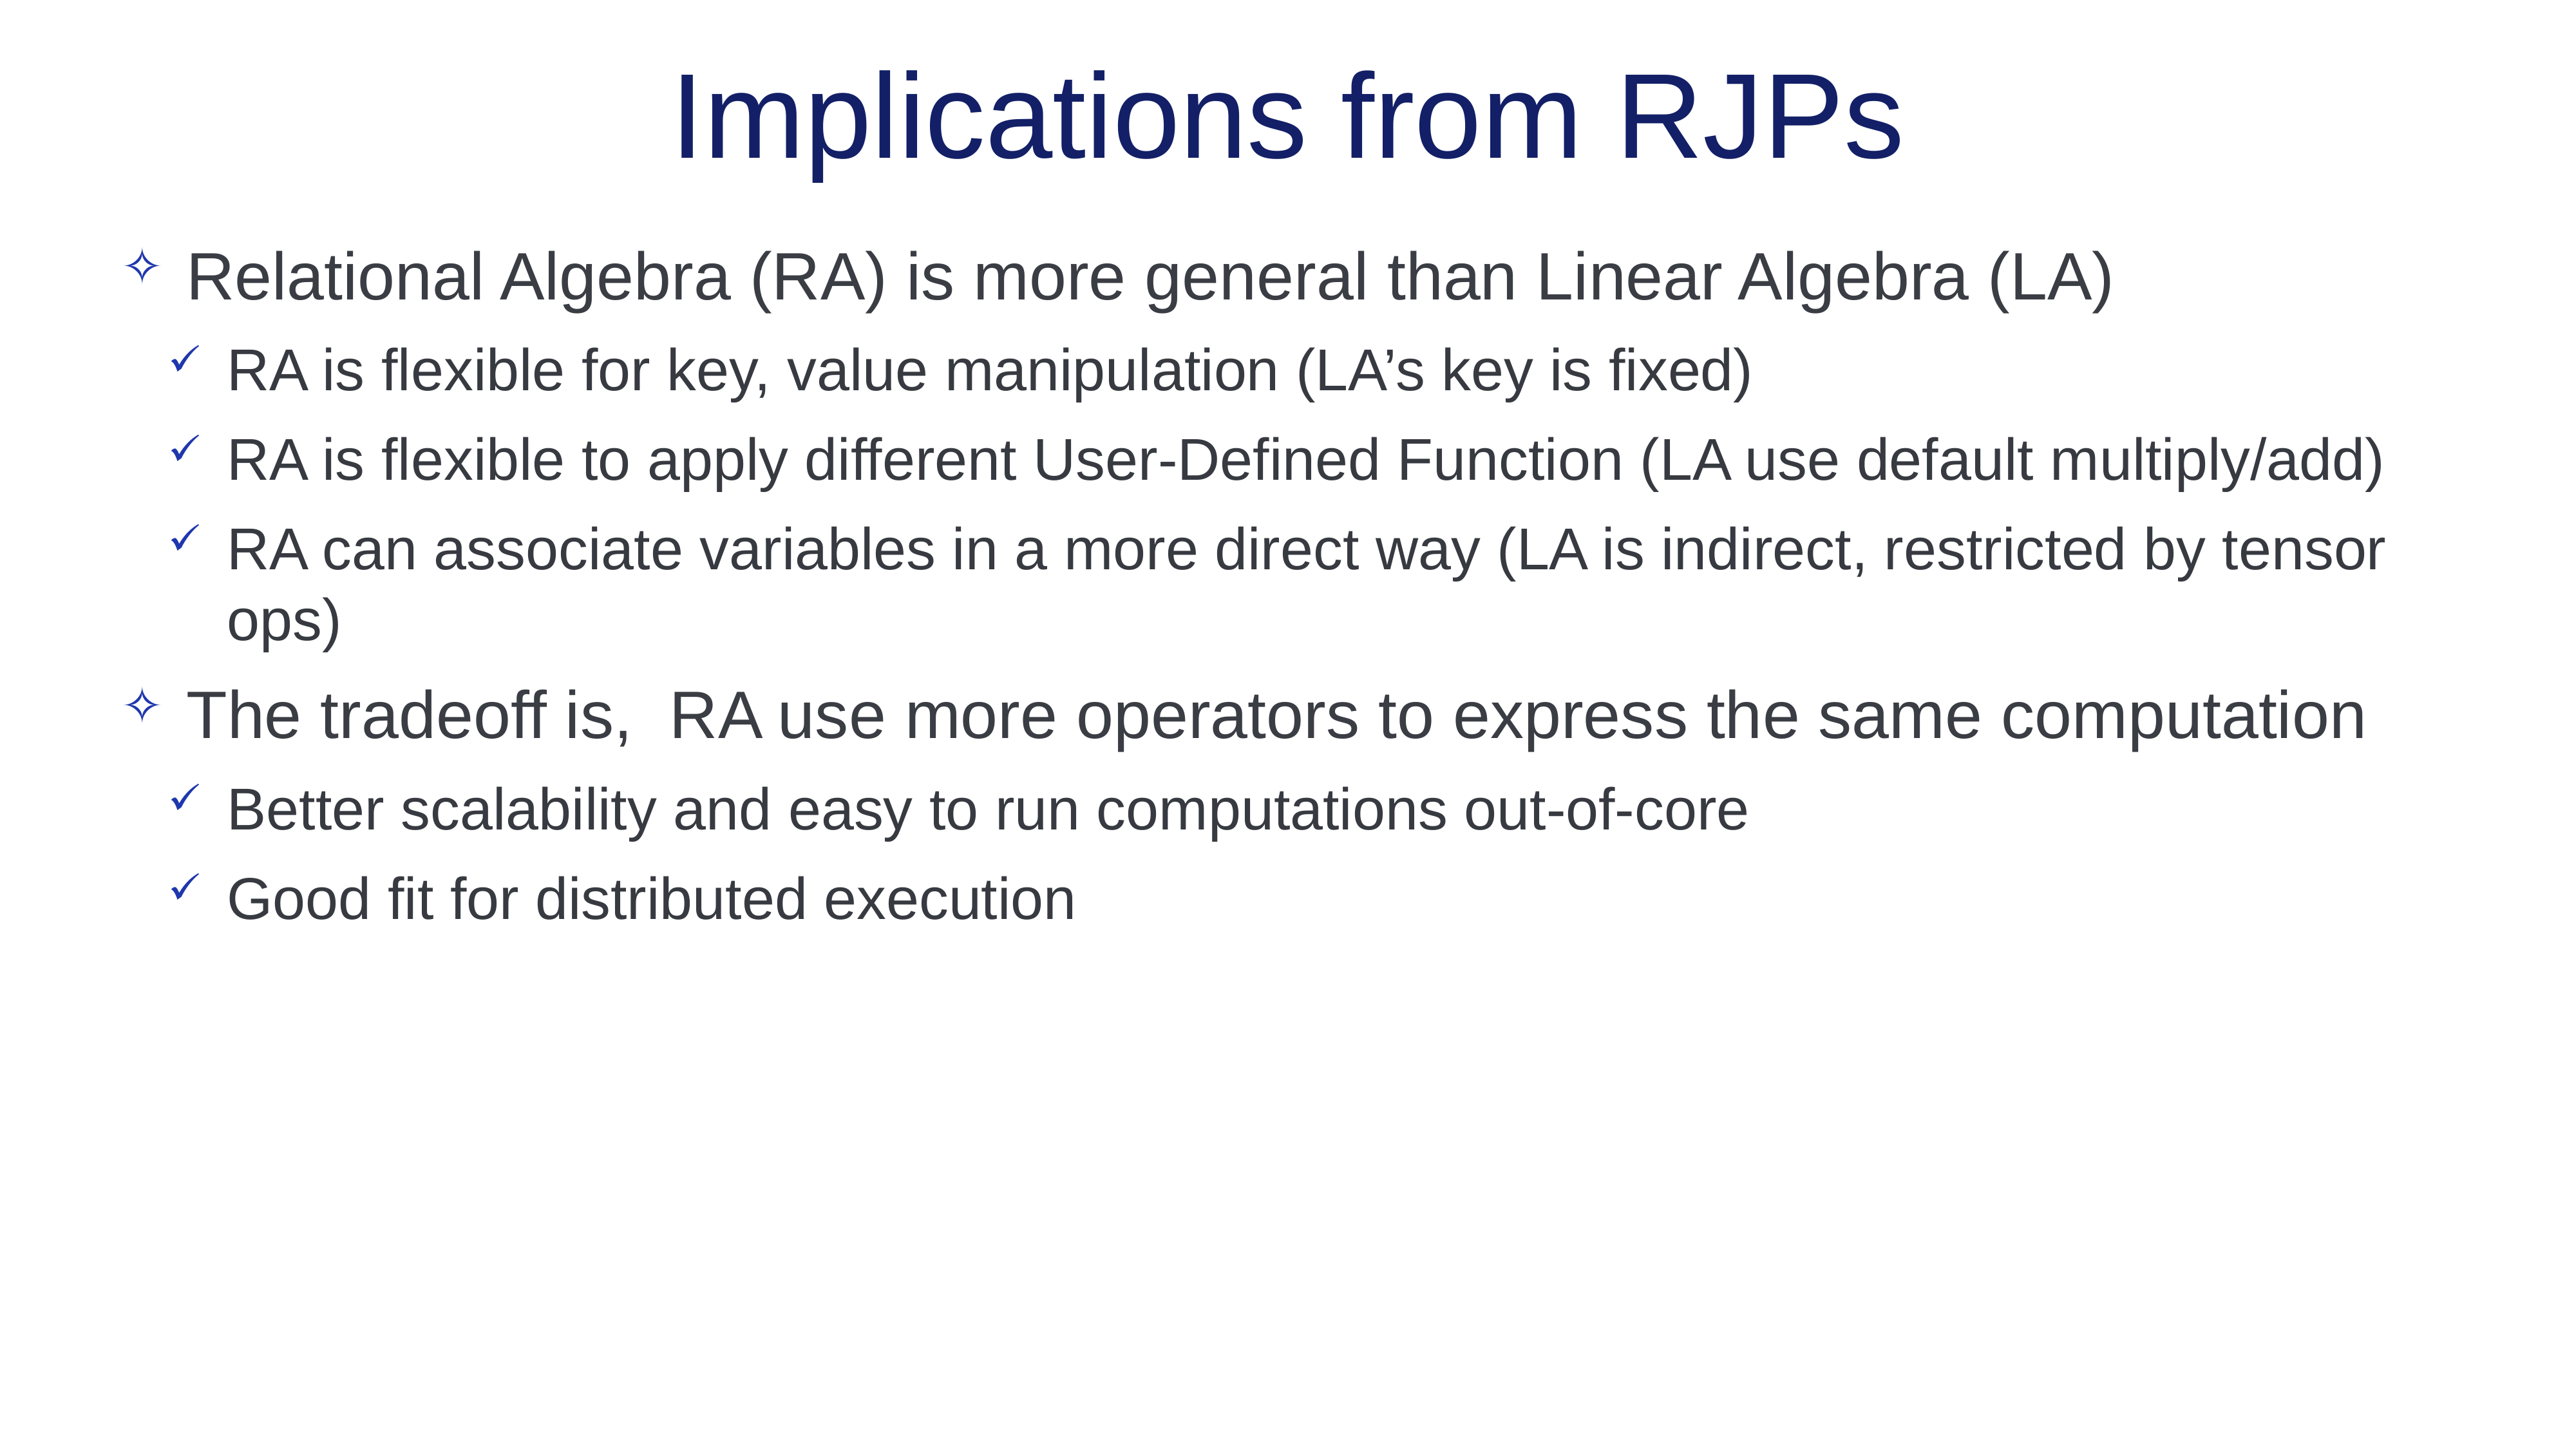

# Implications from RJPs
Relational Algebra (RA) is more general than Linear Algebra (LA)
RA is flexible for key, value manipulation (LA’s key is fixed)
RA is flexible to apply different User-Defined Function (LA use default multiply/add)
RA can associate variables in a more direct way (LA is indirect, restricted by tensor ops)
The tradeoff is,  RA use more operators to express the same computation
Better scalability and easy to run computations out-of-core
Good fit for distributed execution
19